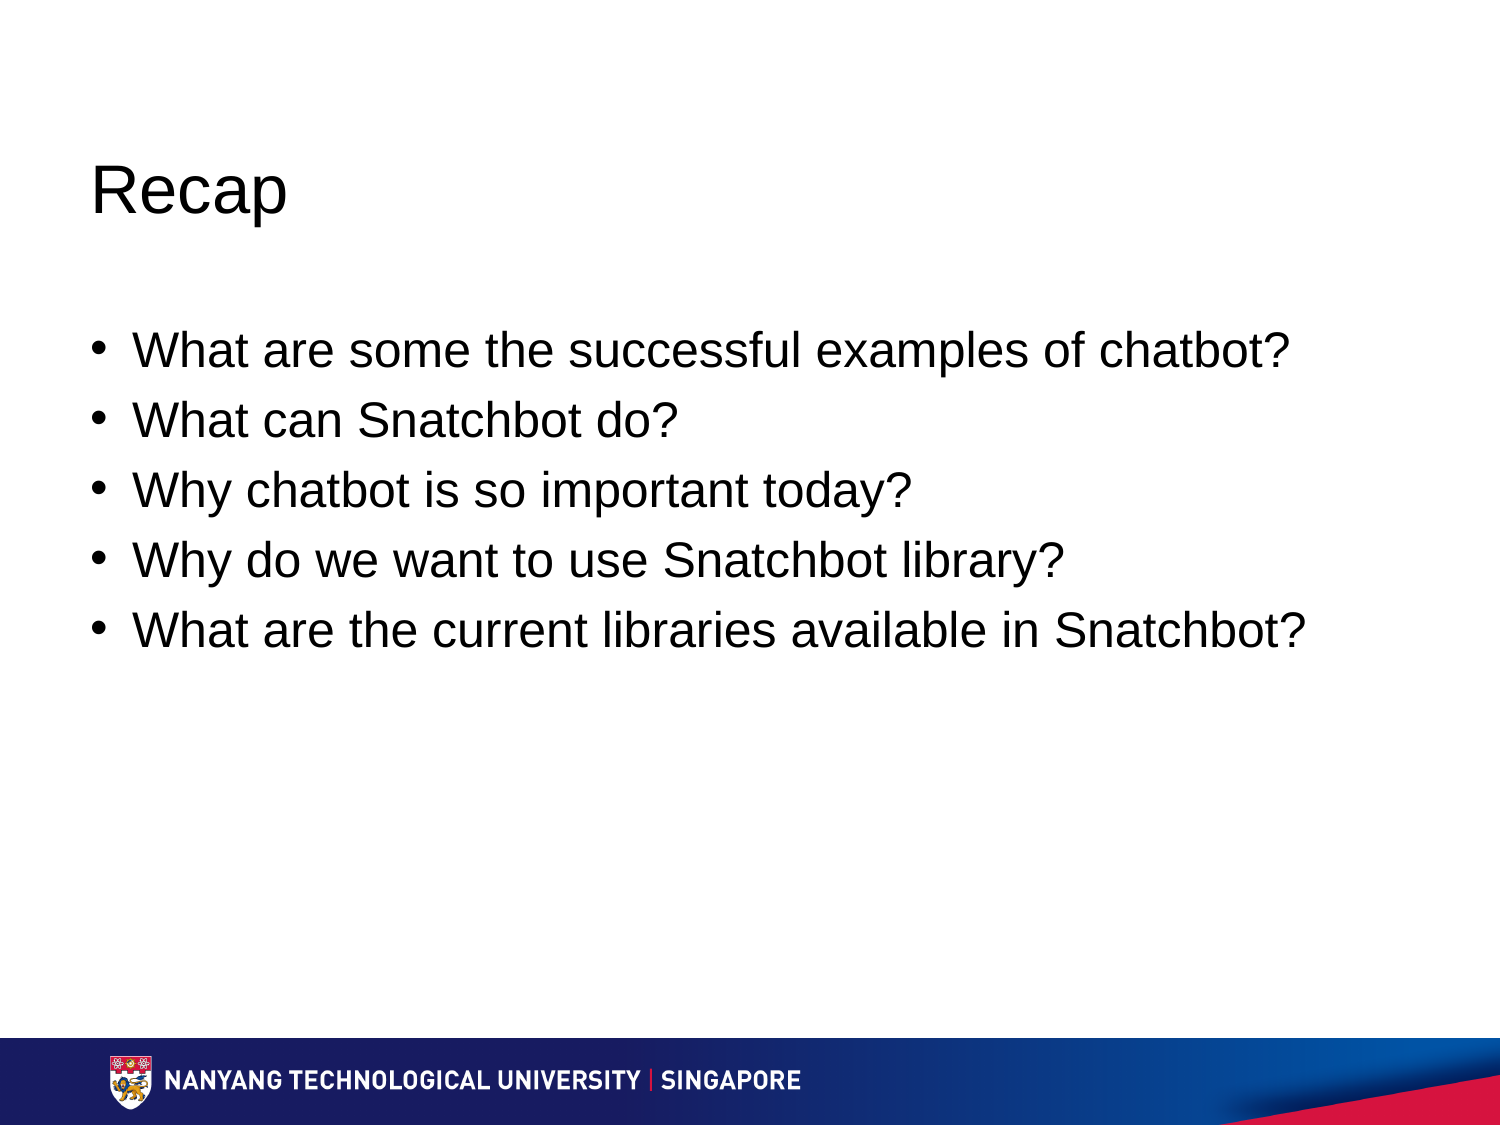

# Recap
What are some the successful examples of chatbot?
What can Snatchbot do?
Why chatbot is so important today?
Why do we want to use Snatchbot library?
What are the current libraries available in Snatchbot?